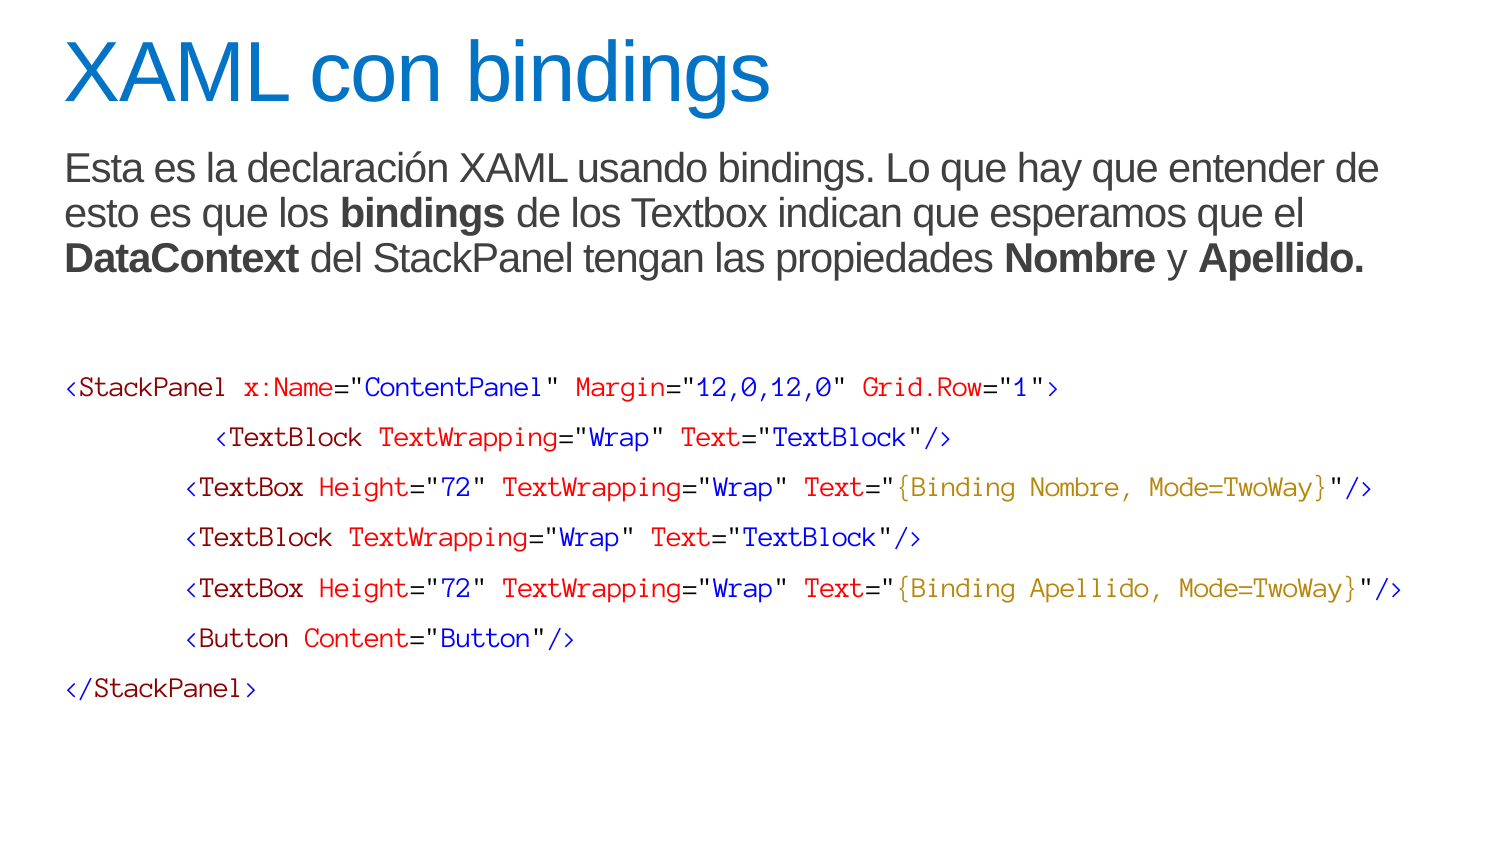

# XAML con bindings
Esta es la declaración XAML usando bindings. Lo que hay que entender de esto es que los bindings de los Textbox indican que esperamos que el DataContext del StackPanel tengan las propiedades Nombre y Apellido.
<StackPanel x:Name="ContentPanel" Margin="12,0,12,0" Grid.Row="1">
	<TextBlock TextWrapping="Wrap" Text="TextBlock"/>
        <TextBox Height="72" TextWrapping="Wrap" Text="{Binding Nombre, Mode=TwoWay}"/>
        <TextBlock TextWrapping="Wrap" Text="TextBlock"/>
        <TextBox Height="72" TextWrapping="Wrap" Text="{Binding Apellido, Mode=TwoWay}"/>
        <Button Content="Button"/>
</StackPanel>